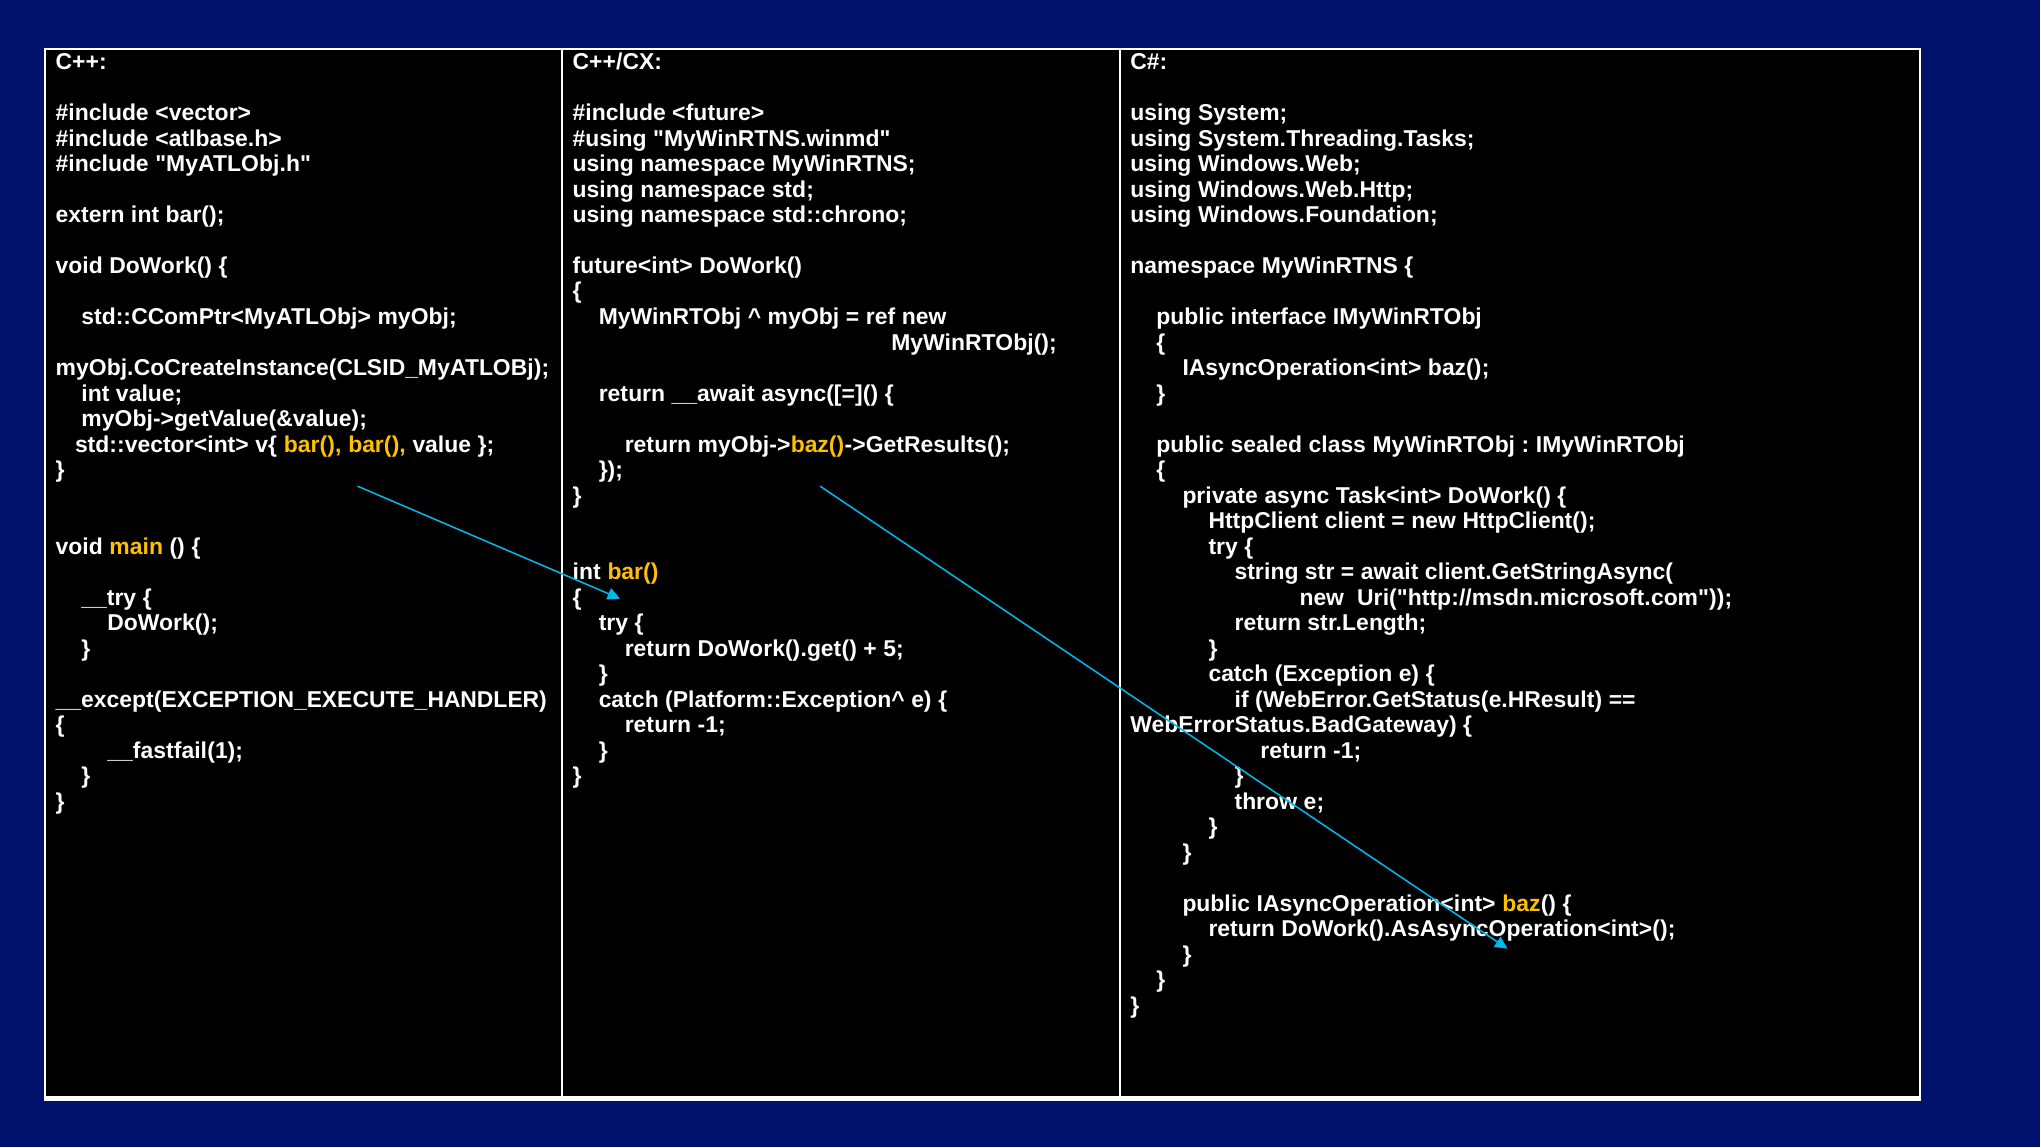

| C++: #include <vector> #include <atlbase.h> #include "MyATLObj.h"   extern int bar(); void DoWork() {     std::CComPtr<MyATLObj> myObj;     myObj.CoCreateInstance(CLSID\_MyATLOBj);     int value;     myObj->getValue(&value);    std::vector<int> v{ bar(), bar(), value }; }   void main () {     \_\_try {         DoWork();     }     \_\_except(EXCEPTION\_EXECUTE\_HANDLER) {         \_\_fastfail(1);     } } | C++/CX: #include <future> #using "MyWinRTNS.winmd" using namespace MyWinRTNS; using namespace std; using namespace std::chrono;   future<int> DoWork() {     MyWinRTObj ^ myObj = ref new MyWinRTObj();     return \_\_await async([=]() {         return myObj->baz()->GetResults();     }); }   int bar() {     try {         return DoWork().get() + 5;     }     catch (Platform::Exception^ e) {         return -1;     } } | C#: using System; using System.Threading.Tasks; using Windows.Web; using Windows.Web.Http; using Windows.Foundation;   namespace MyWinRTNS {     public interface IMyWinRTObj     {         IAsyncOperation<int> baz();     }       public sealed class MyWinRTObj : IMyWinRTObj     {         private async Task<int> DoWork() {             HttpClient client = new HttpClient();             try {                 string str = await client.GetStringAsync( new Uri("http://msdn.microsoft.com"));                 return str.Length;             }             catch (Exception e) {                 if (WebError.GetStatus(e.HResult) == WebErrorStatus.BadGateway) {                     return -1;                 }                 throw e;             }         }           public IAsyncOperation<int> baz() {             return DoWork().AsAsyncOperation<int>();         }     } } |
| --- | --- | --- |